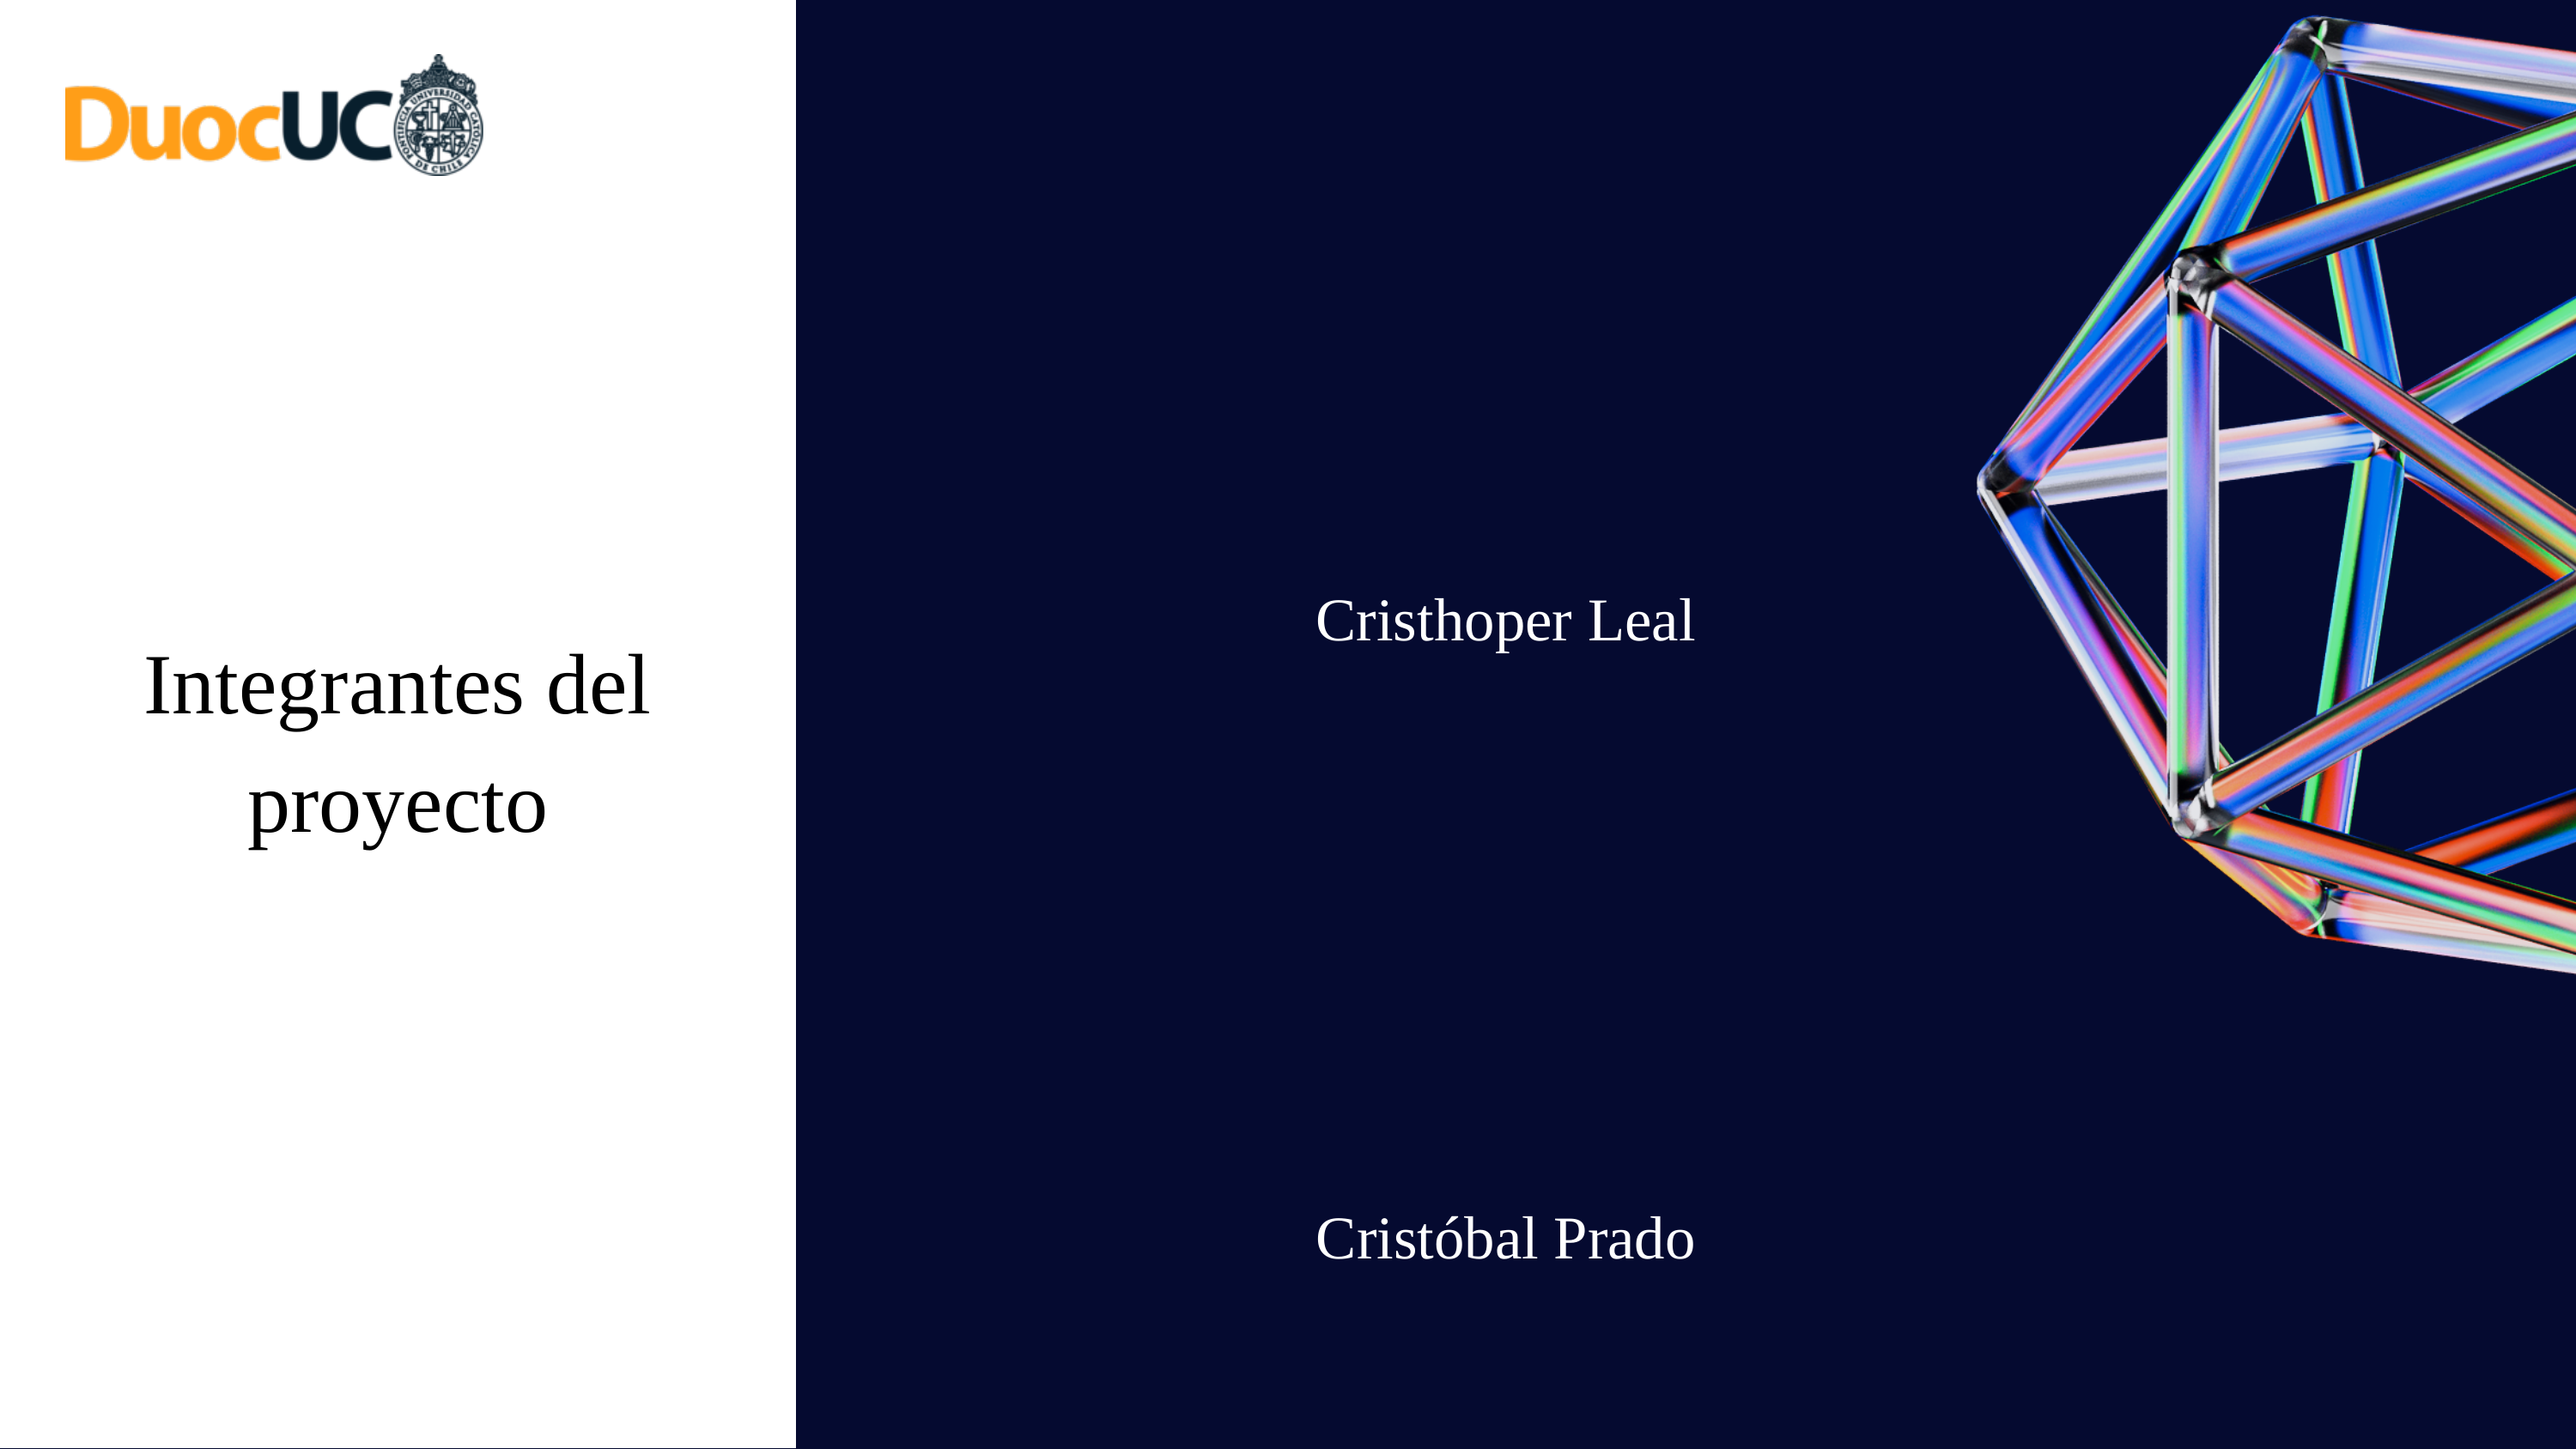

Cristhoper Leal
Integrantes del proyecto
Cristóbal Prado